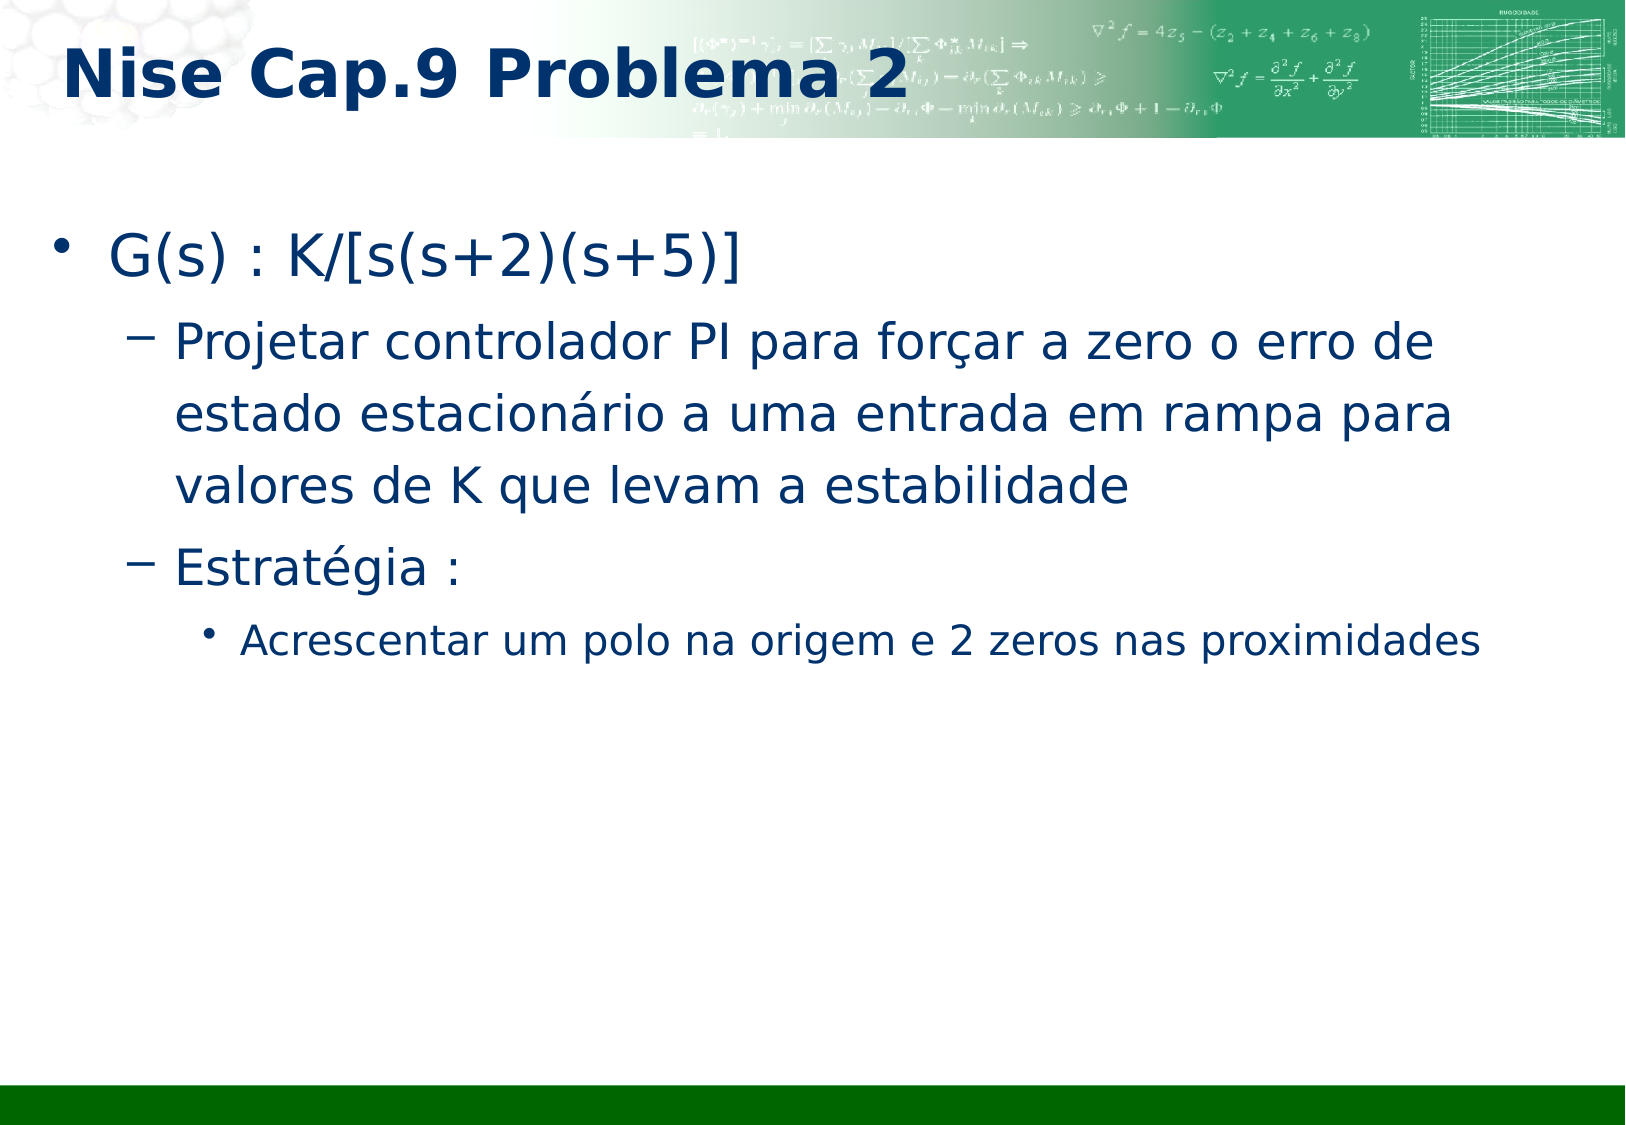

# Nise Cap.9 Problema 2
G(s) : K/[s(s+2)(s+5)]
Projetar controlador PI para forçar a zero o erro de estado estacionário a uma entrada em rampa para valores de K que levam a estabilidade
Estratégia :
Acrescentar um polo na origem e 2 zeros nas proximidades